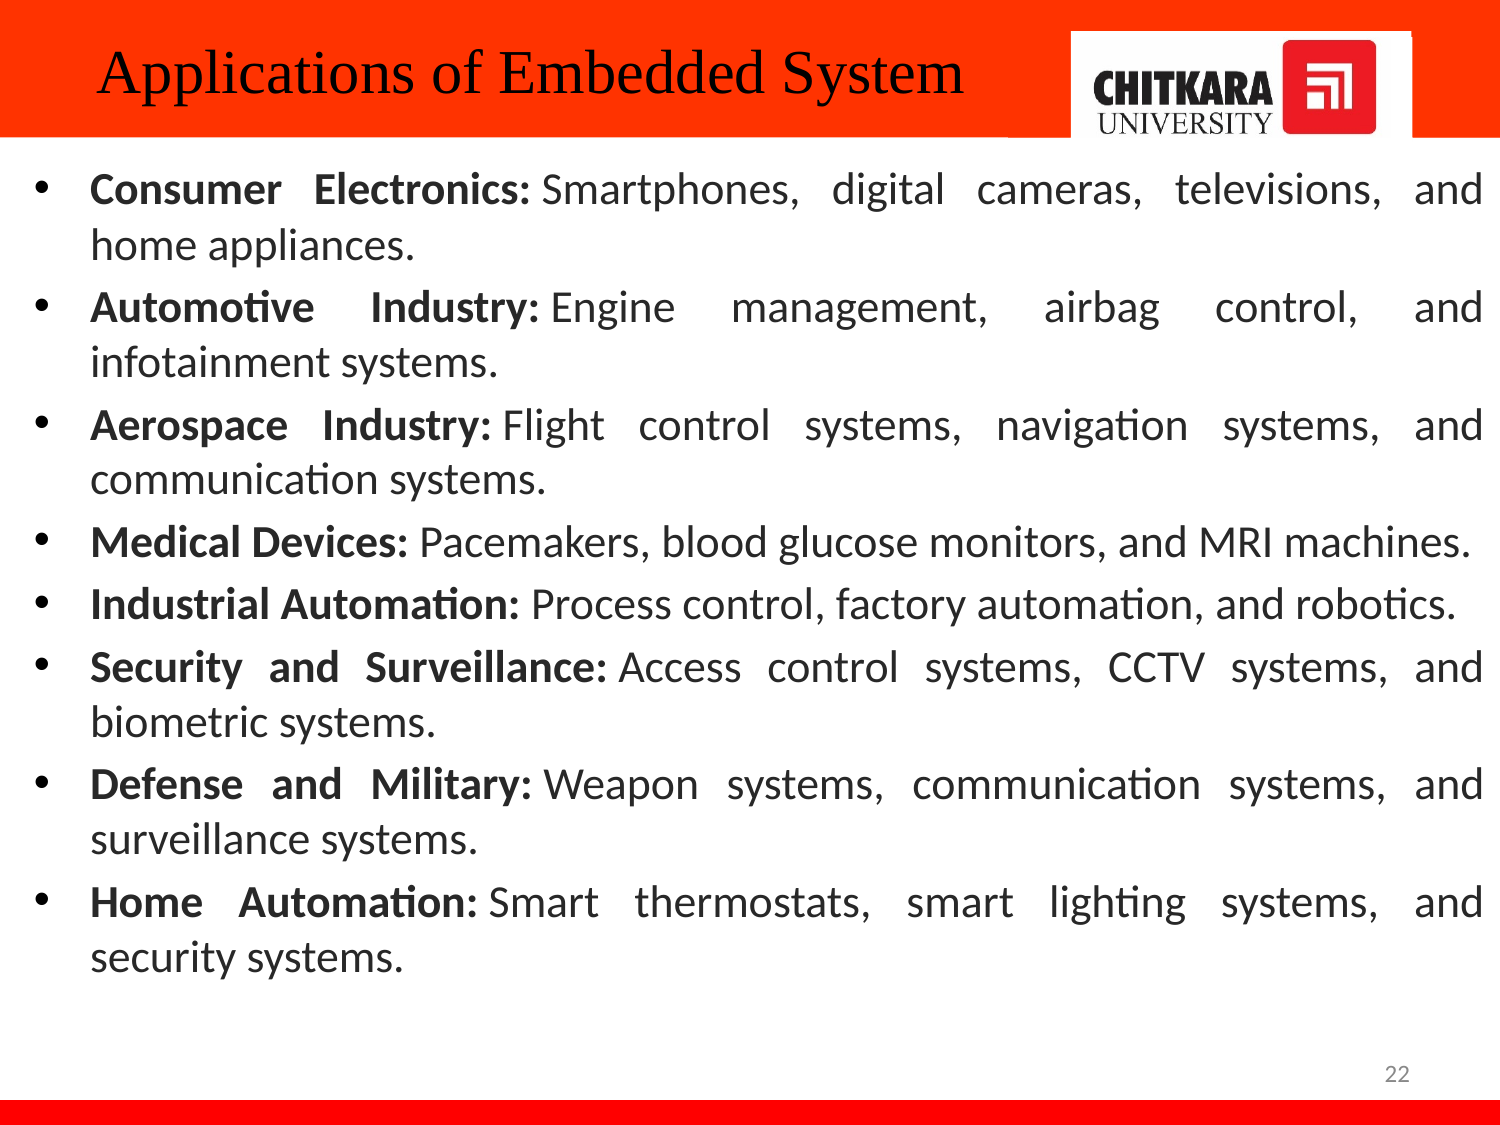

# Applications of Embedded System
Consumer Electronics: Smartphones, digital cameras, televisions, and home appliances.
Automotive Industry: Engine management, airbag control, and infotainment systems.
Aerospace Industry: Flight control systems, navigation systems, and communication systems.
Medical Devices: Pacemakers, blood glucose monitors, and MRI machines.
Industrial Automation: Process control, factory automation, and robotics.
Security and Surveillance: Access control systems, CCTV systems, and biometric systems.
Defense and Military: Weapon systems, communication systems, and surveillance systems.
Home Automation: Smart thermostats, smart lighting systems, and security systems.

22